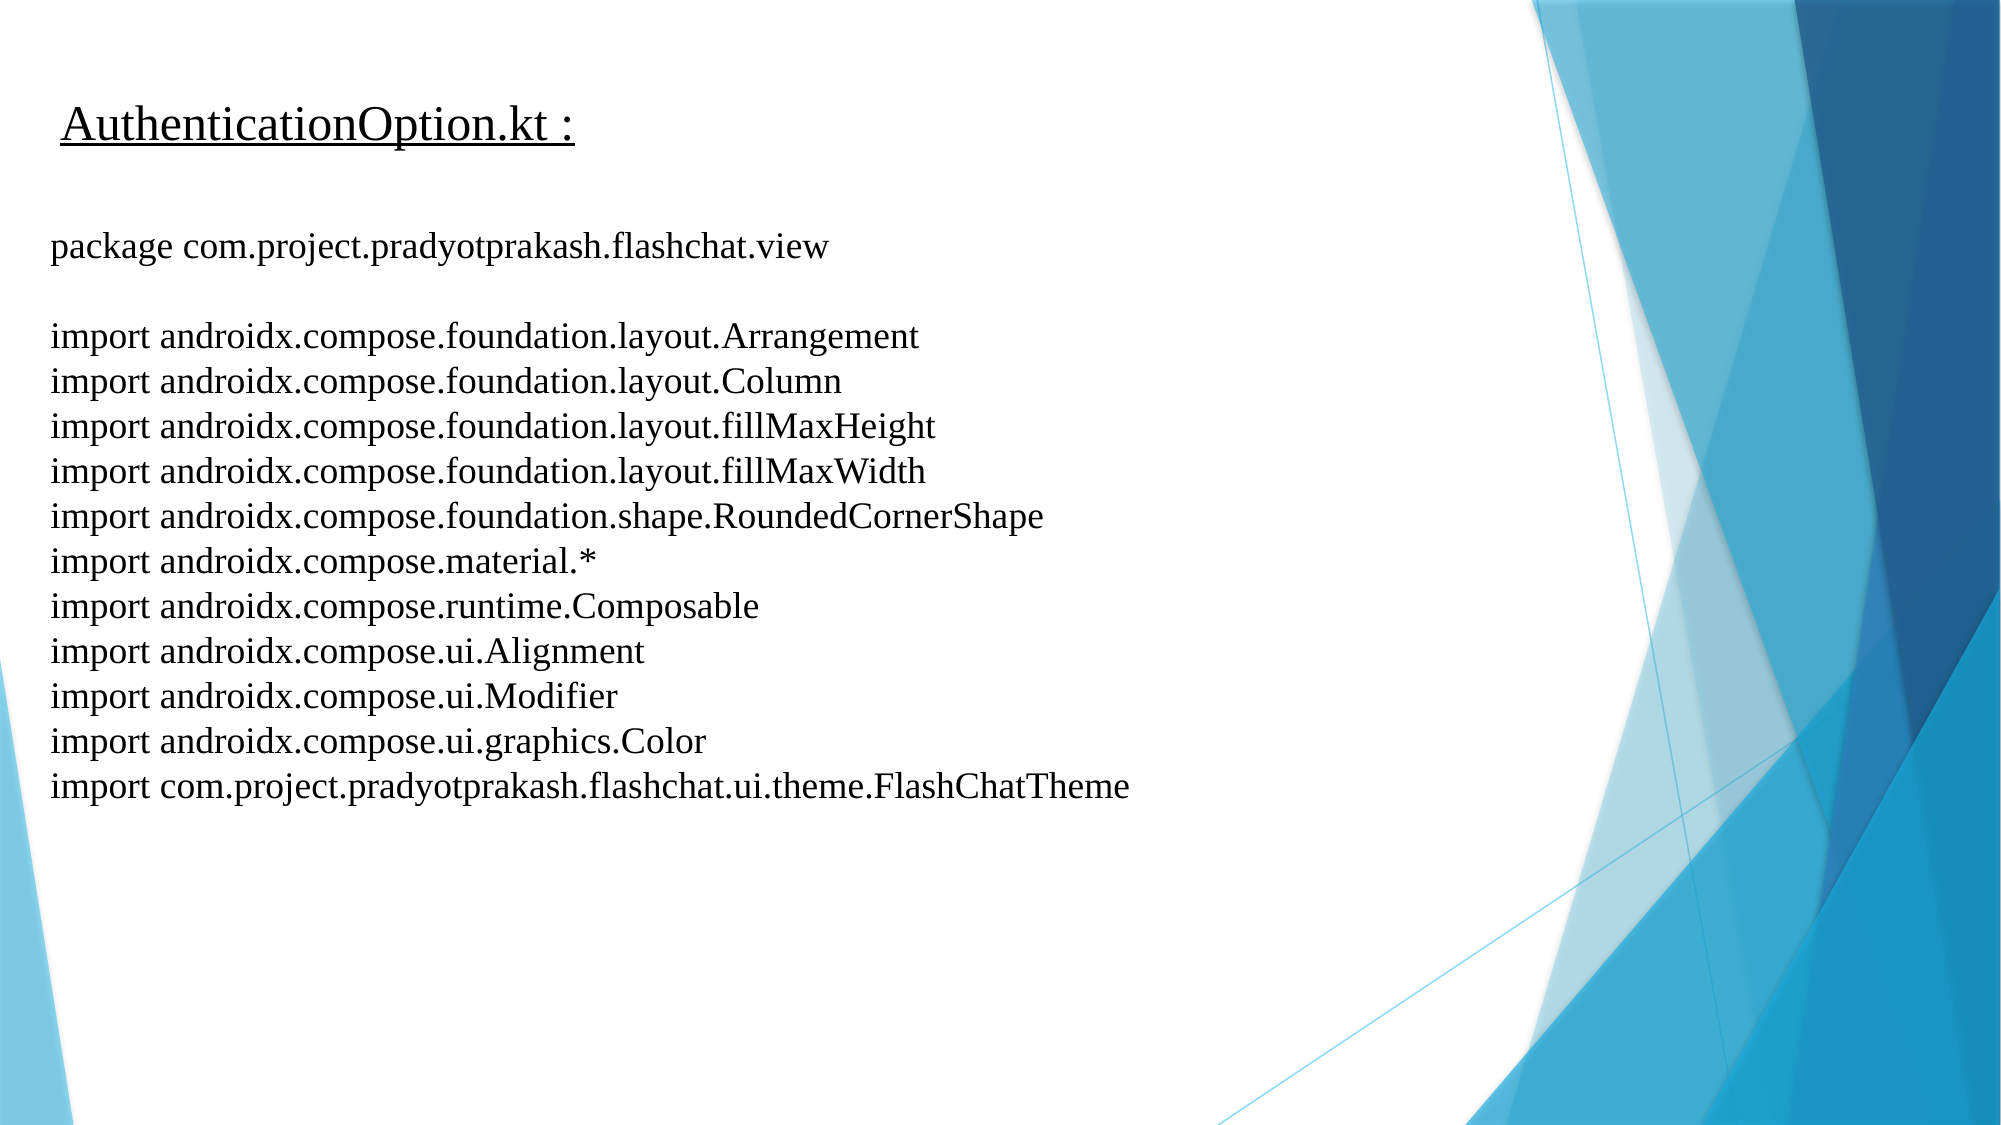

AuthenticationOption.kt :
package com.project.pradyotprakash.flashchat.view

import androidx.compose.foundation.layout.Arrangement
import androidx.compose.foundation.layout.Column
import androidx.compose.foundation.layout.fillMaxHeight
import androidx.compose.foundation.layout.fillMaxWidth
import androidx.compose.foundation.shape.RoundedCornerShape
import androidx.compose.material.*
import androidx.compose.runtime.Composable
import androidx.compose.ui.Alignment
import androidx.compose.ui.Modifier
import androidx.compose.ui.graphics.Color
import com.project.pradyotprakash.flashchat.ui.theme.FlashChatTheme